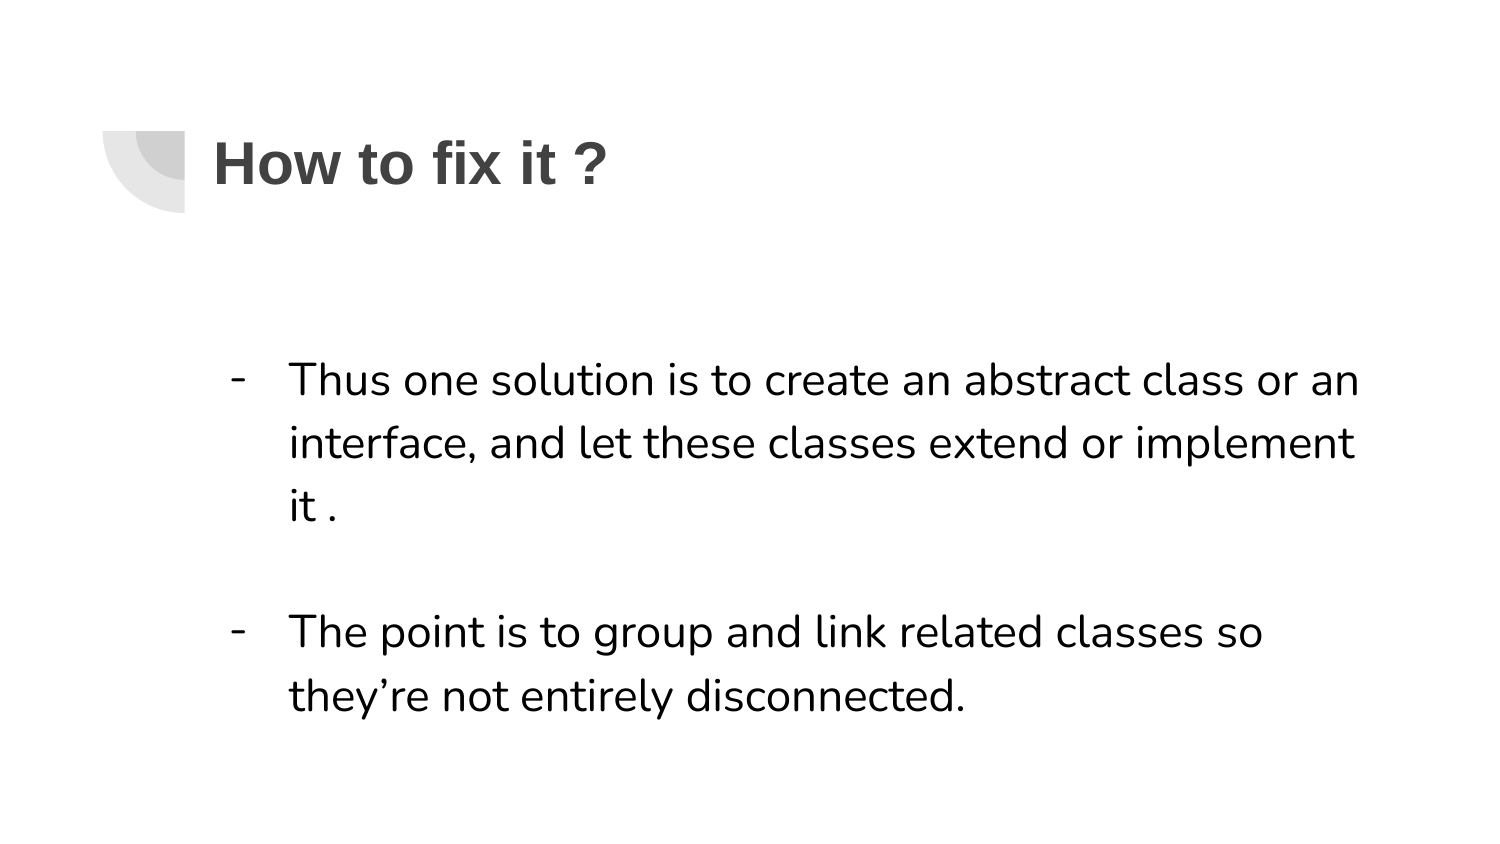

How to fix it ?
Thus one solution is to create an abstract class or an interface, and let these classes extend or implement it .

The point is to group and link related classes so they’re not entirely disconnected.